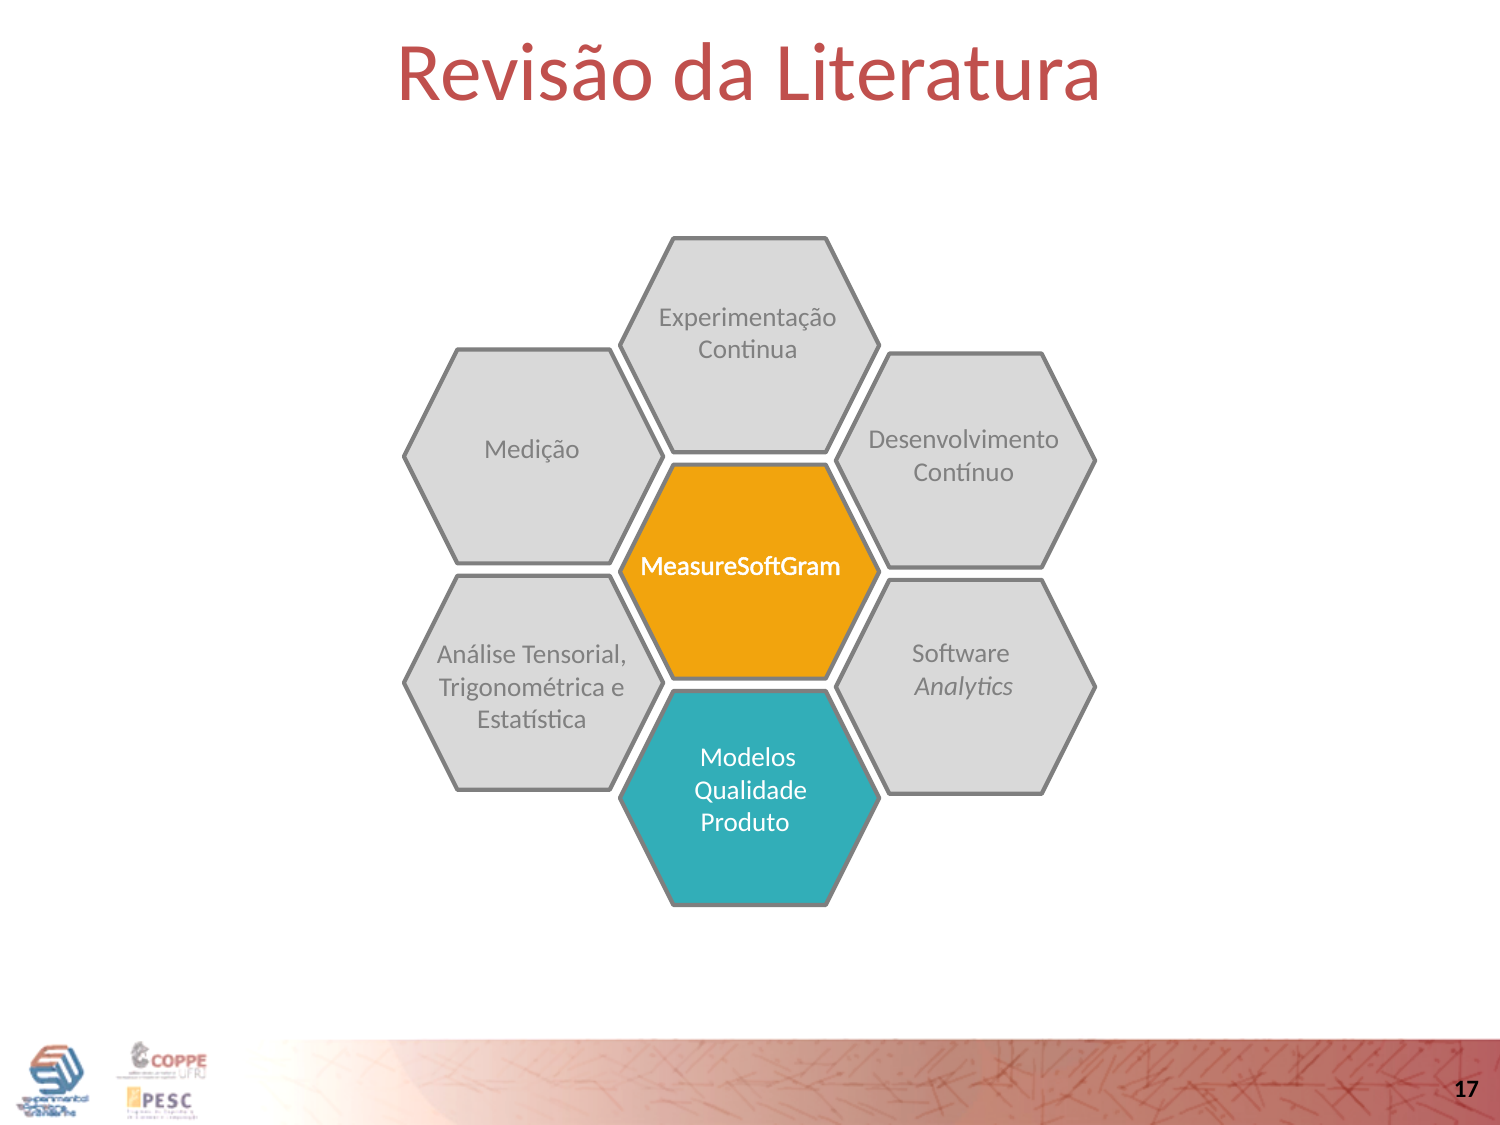

Revisão da Literatura

Experimentação
Continua

Desenvolvimento Contínuo
Medição

  MeasureSoftGram

Software
Analytics
Análise Tensorial, Trigonométrica e Estatística

Modelos
 Qualidade
Produto